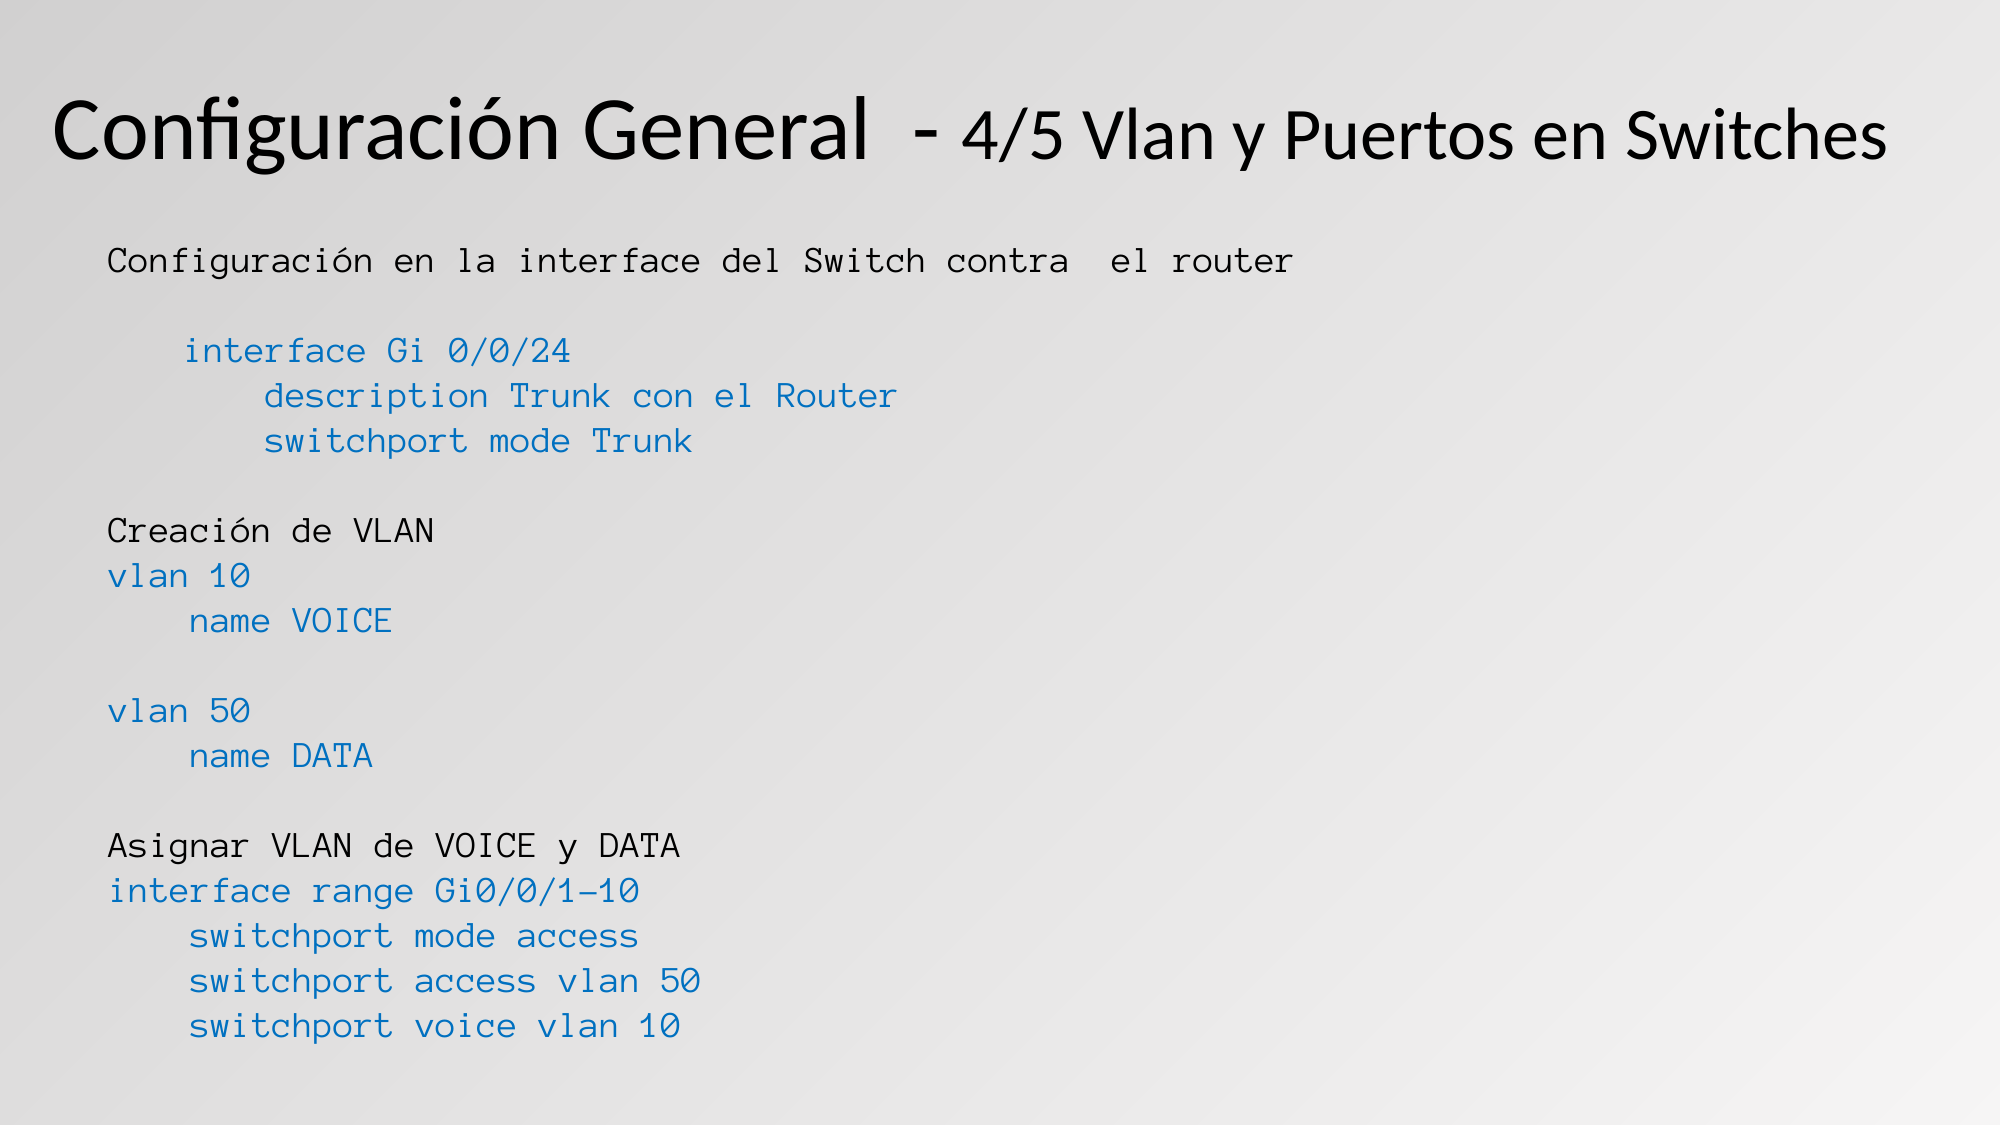

# Configuración General  - 4/5 Vlan y Puertos en Switches
Configuración en la interface del Switch contra  el router

	interface Gi 0/0/24
	    description Trunk con el Router
	    switchport mode Trunk

Creación de VLAN
vlan 10
    name VOICE

vlan 50
    name DATA

Asignar VLAN de VOICE y DATA
interface range Gi0/0/1-10
    switchport mode access
    switchport access vlan 50
    switchport voice vlan 10